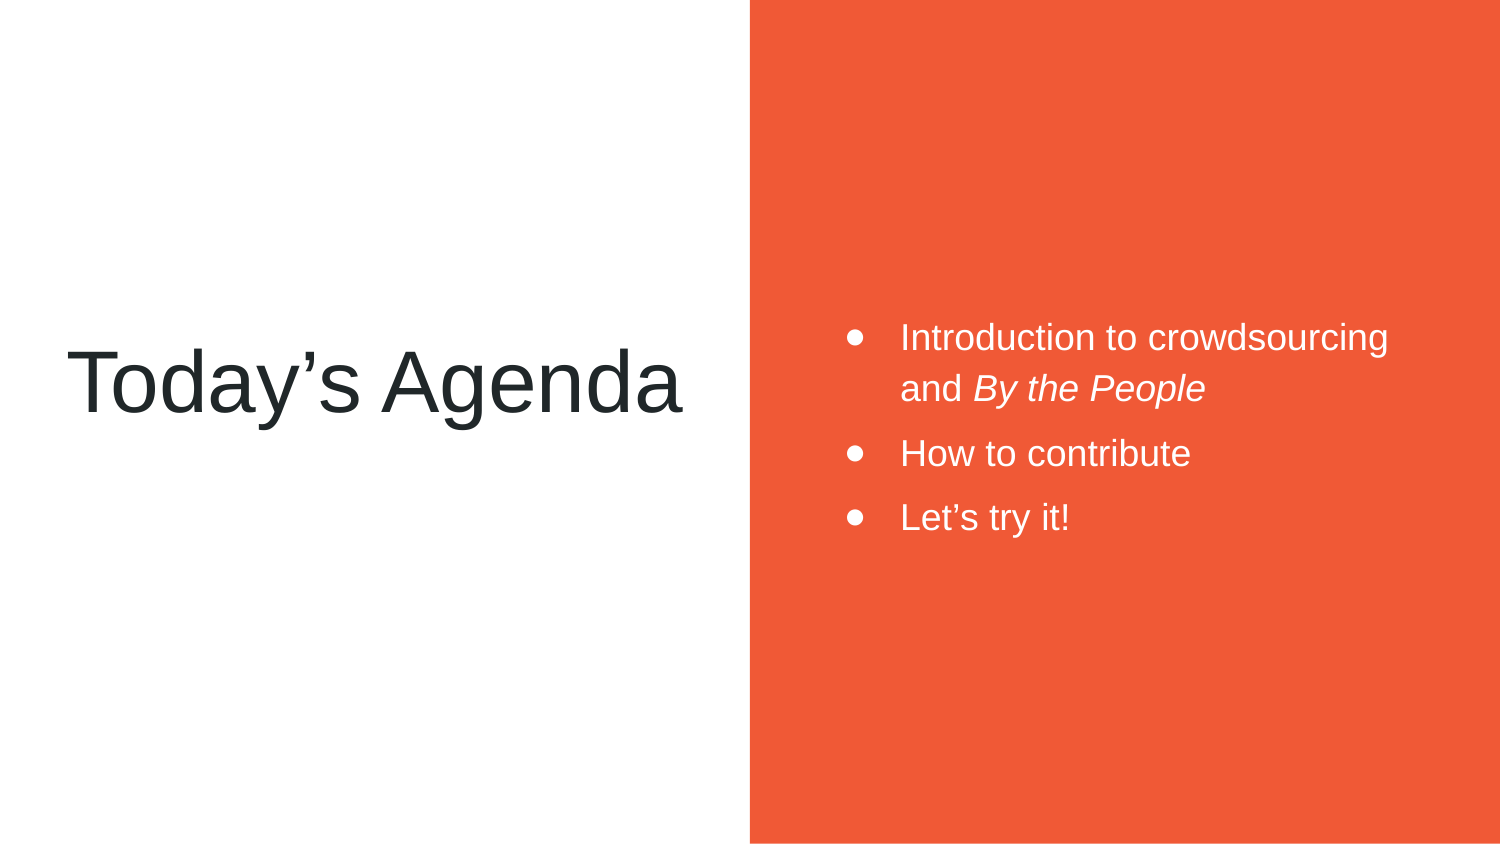

Introduction to crowdsourcing and By the People
How to contribute
Let’s try it!
# Today’s Agenda